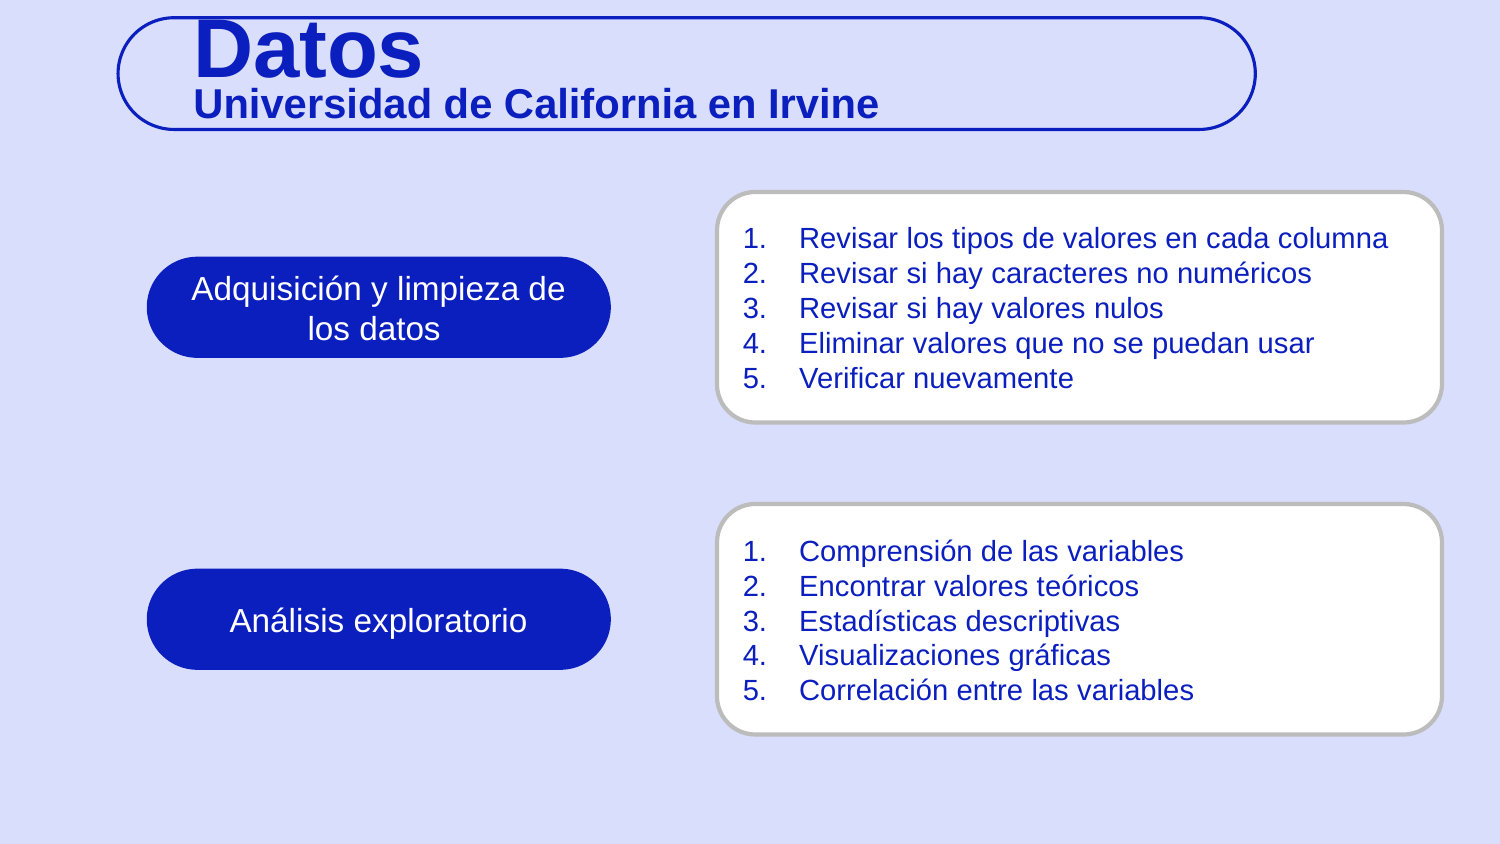

# Datos Universidad de California en Irvine

Revisar los tipos de valores en cada columna
Revisar si hay caracteres no numéricos
Revisar si hay valores nulos
Eliminar valores que no se puedan usar
Verificar nuevamente
Adquisición y limpieza de los datos
Comprensión de las variables
Encontrar valores teóricos
Estadísticas descriptivas
Visualizaciones gráficas
Correlación entre las variables
Análisis exploratorio